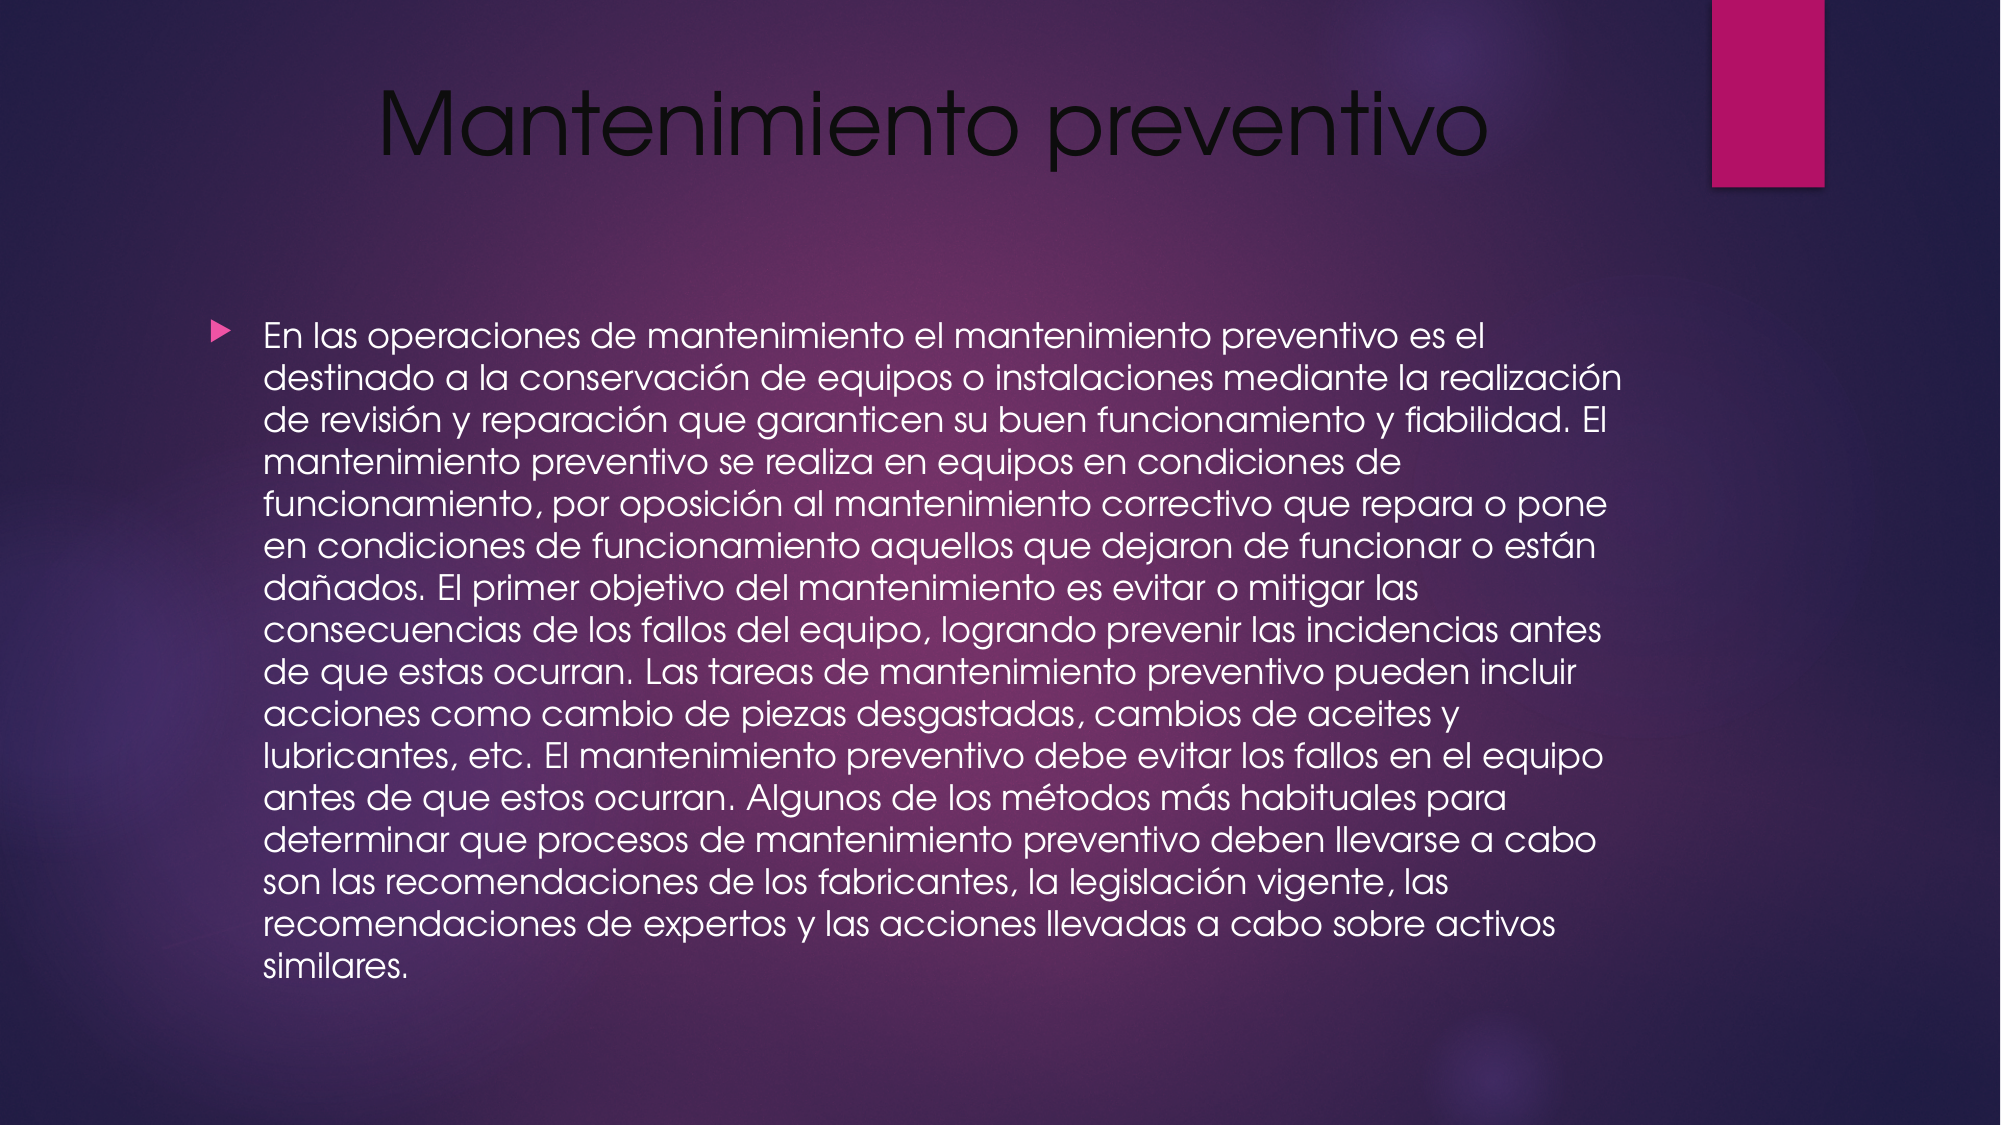

# Mantenimiento preventivo
En las operaciones de mantenimiento el mantenimiento preventivo es el destinado a la conservación de equipos o instalaciones mediante la realización de revisión y reparación que garanticen su buen funcionamiento y fiabilidad. El mantenimiento preventivo se realiza en equipos en condiciones de funcionamiento, por oposición al mantenimiento correctivo que repara o pone en condiciones de funcionamiento aquellos que dejaron de funcionar o están dañados. El primer objetivo del mantenimiento es evitar o mitigar las consecuencias de los fallos del equipo, logrando prevenir las incidencias antes de que estas ocurran. Las tareas de mantenimiento preventivo pueden incluir acciones como cambio de piezas desgastadas, cambios de aceites y lubricantes, etc. El mantenimiento preventivo debe evitar los fallos en el equipo antes de que estos ocurran. Algunos de los métodos más habituales para determinar que procesos de mantenimiento preventivo deben llevarse a cabo son las recomendaciones de los fabricantes, la legislación vigente, las recomendaciones de expertos y las acciones llevadas a cabo sobre activos similares.